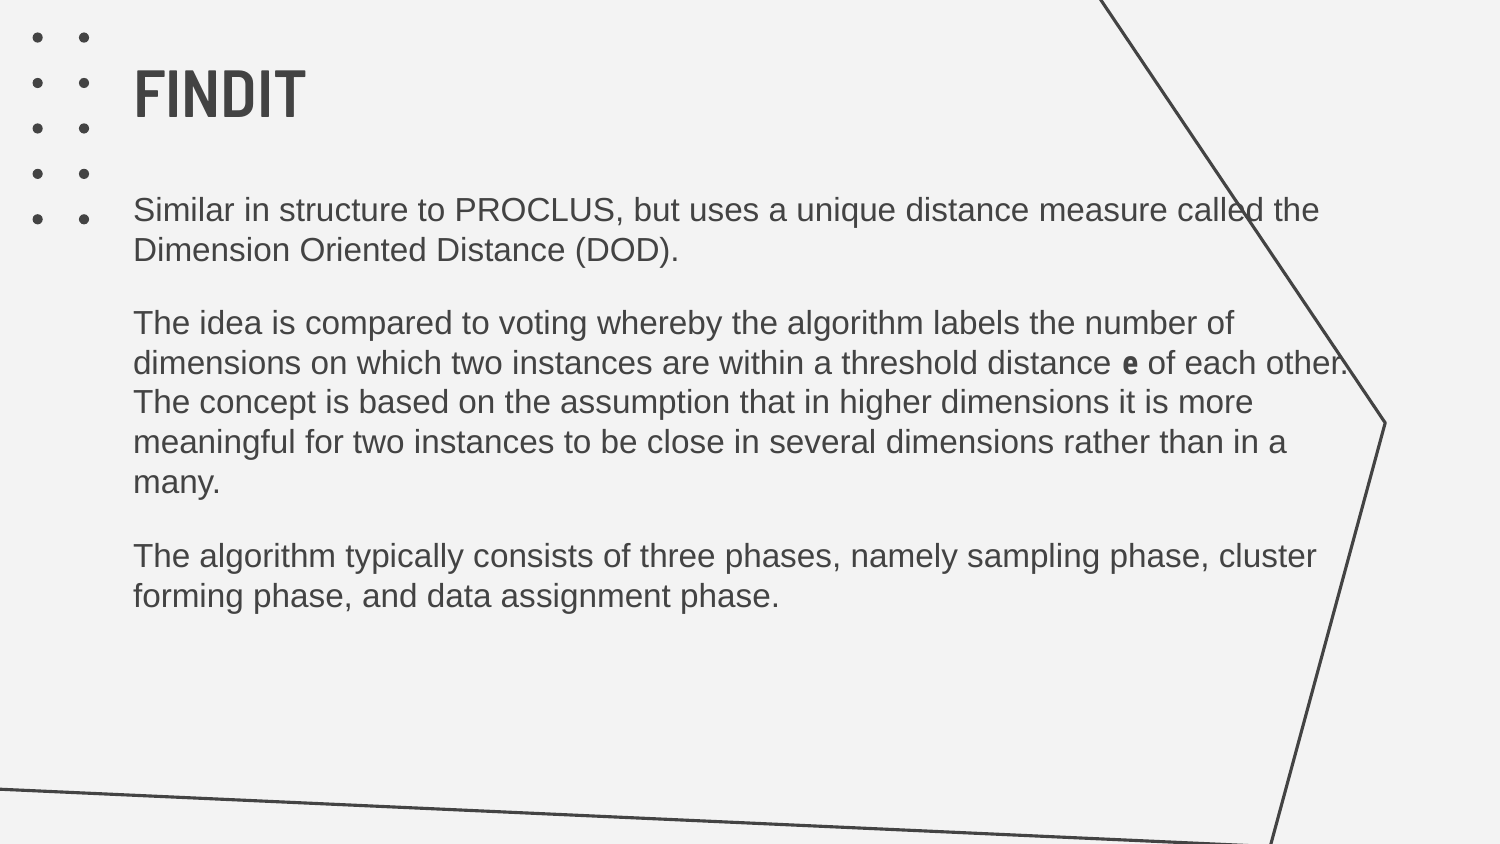

# FINDIT
Similar in structure to PROCLUS, but uses a unique distance measure called the Dimension Oriented Distance (DOD).
The idea is compared to voting whereby the algorithm labels the number of dimensions on which two instances are within a threshold distance e of each other. The concept is based on the assumption that in higher dimensions it is more meaningful for two instances to be close in several dimensions rather than in a many.
The algorithm typically consists of three phases, namely sampling phase, cluster forming phase, and data assignment phase.